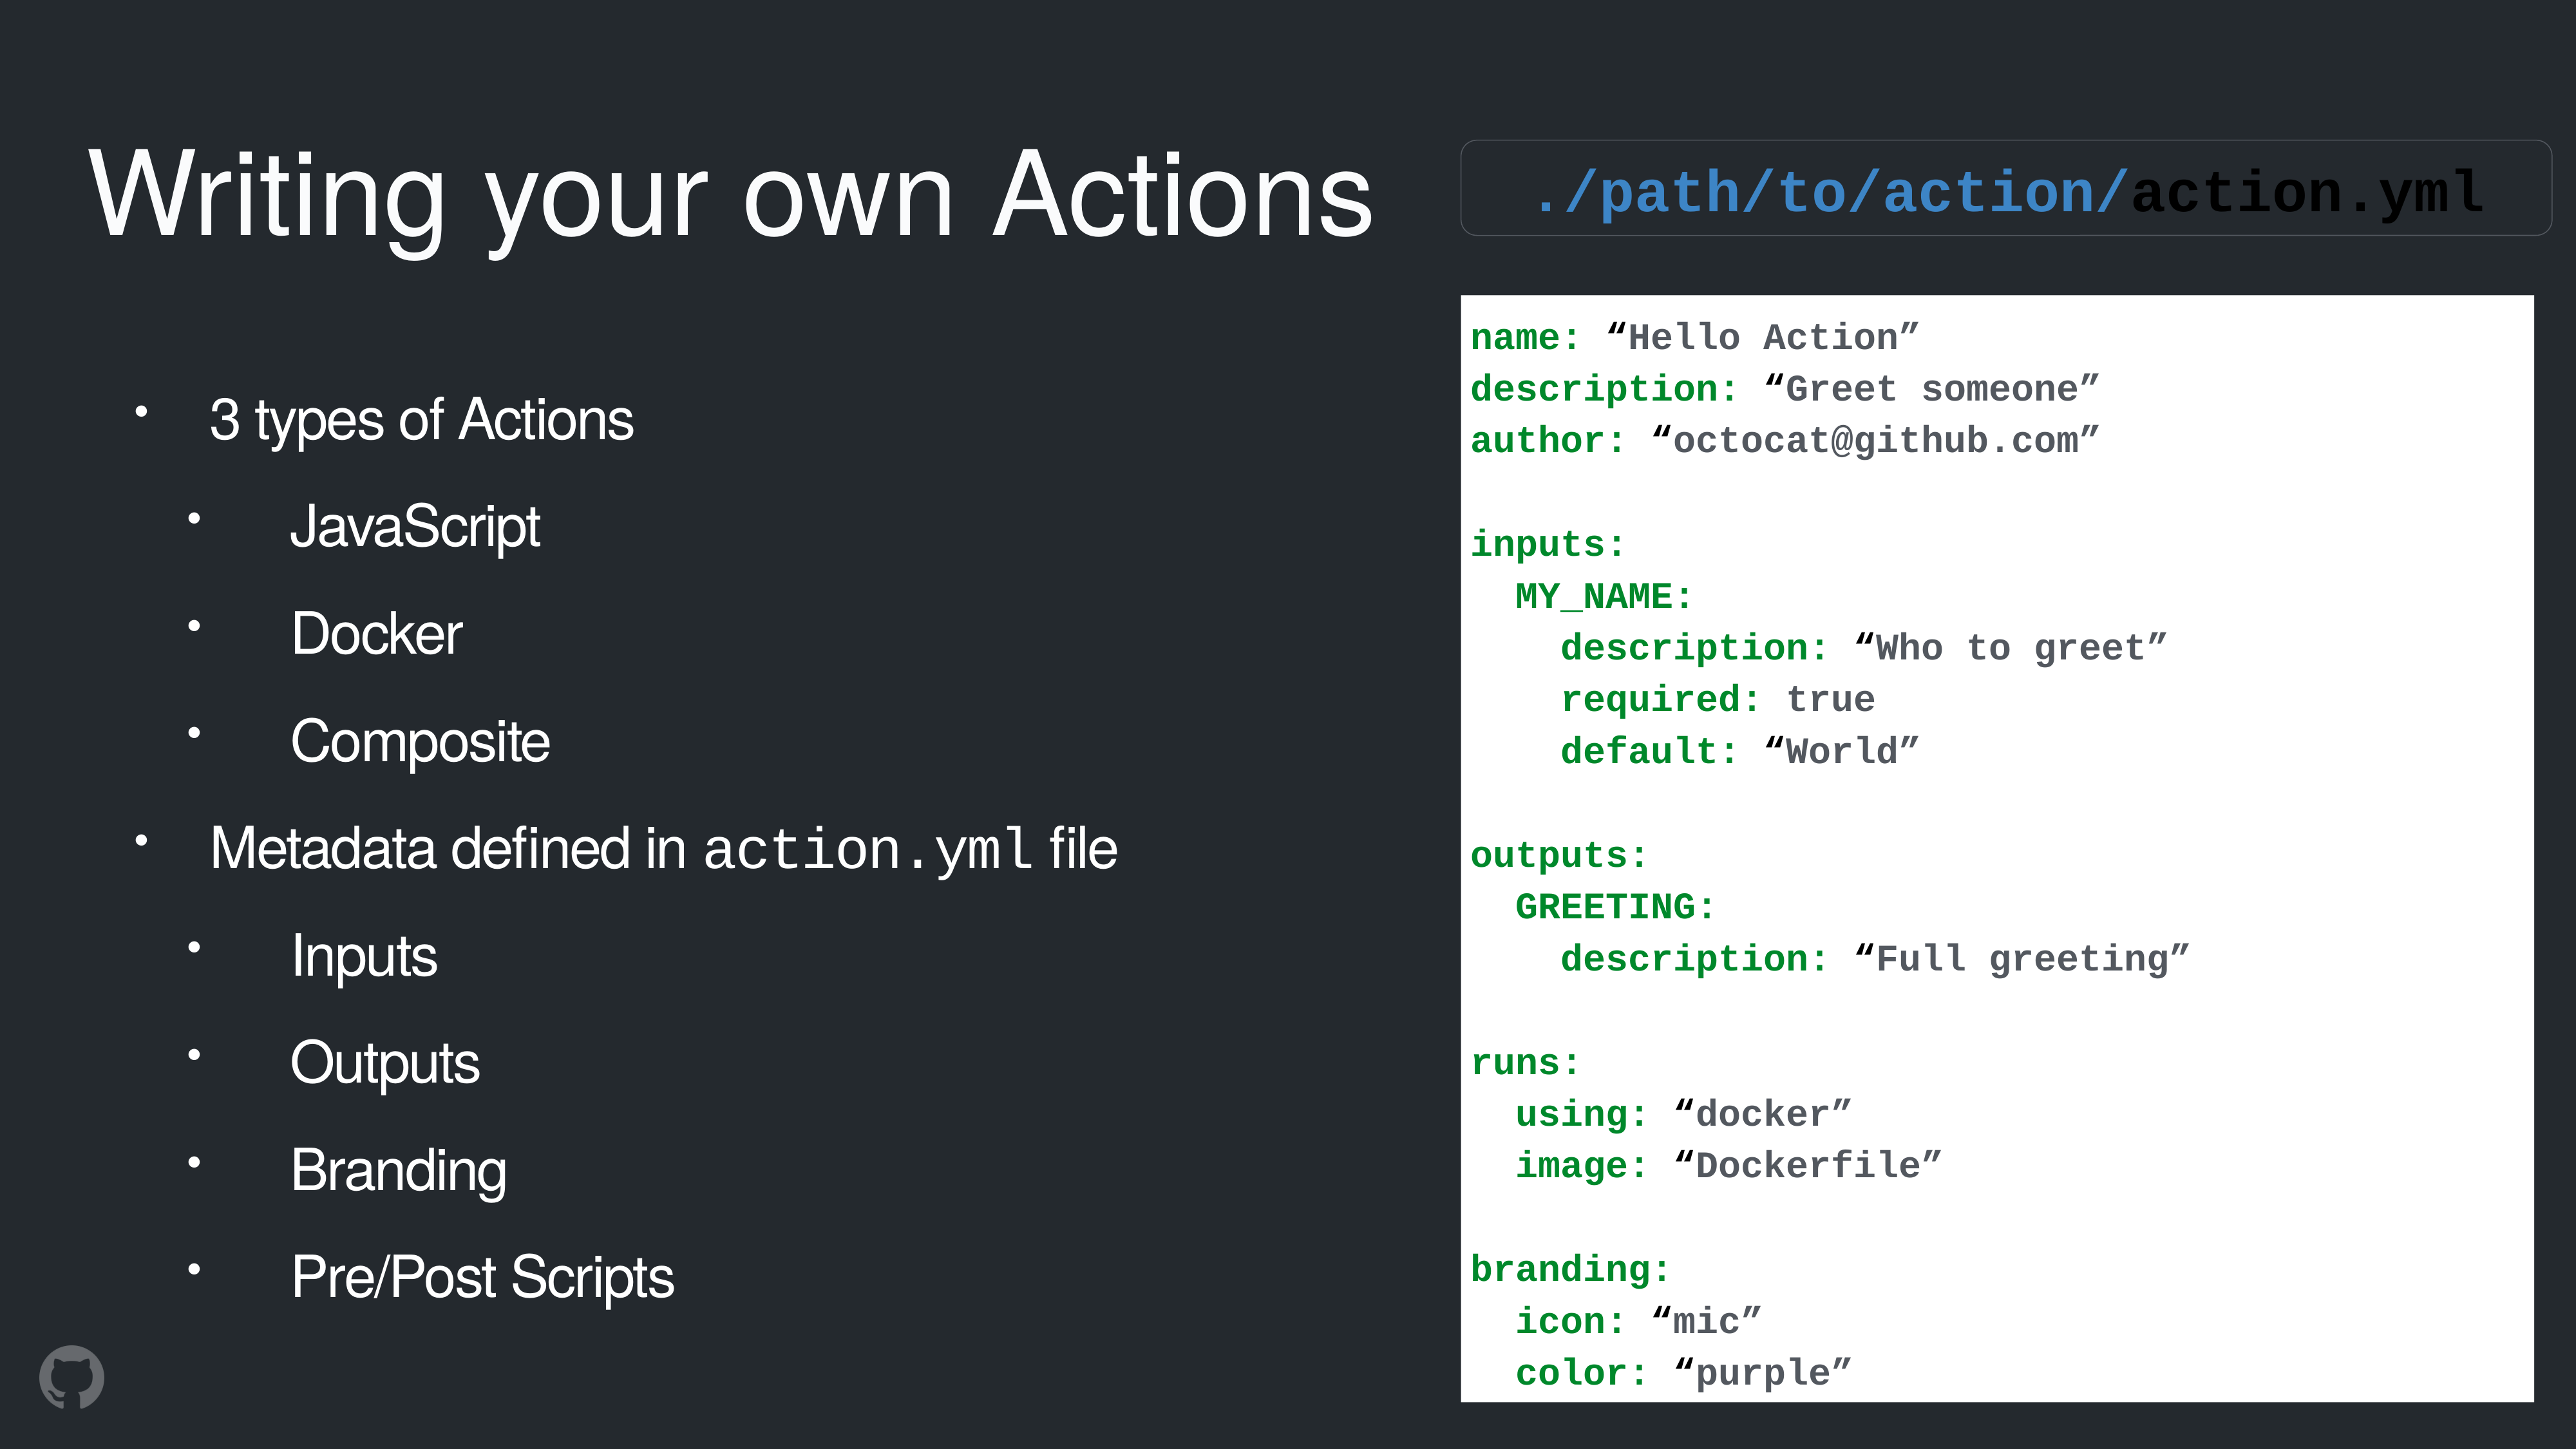

# Writing your own Actions
./path/to/action/action.yml
name: “Hello Action”
description: “Greet someone”
author: “octocat@github.com”

inputs:
  MY_NAME:
    description: “Who to greet”
    required: true
    default: “World”

outputs:
  GREETING:
    description: “Full greeting”

runs:
  using: “docker”
  image: “Dockerfile”

branding:
  icon: “mic”
  color: “purple”
3 types of Actions
JavaScript
Docker
Composite
Metadata defined in action.yml file
Inputs
Outputs
Branding
Pre/Post Scripts